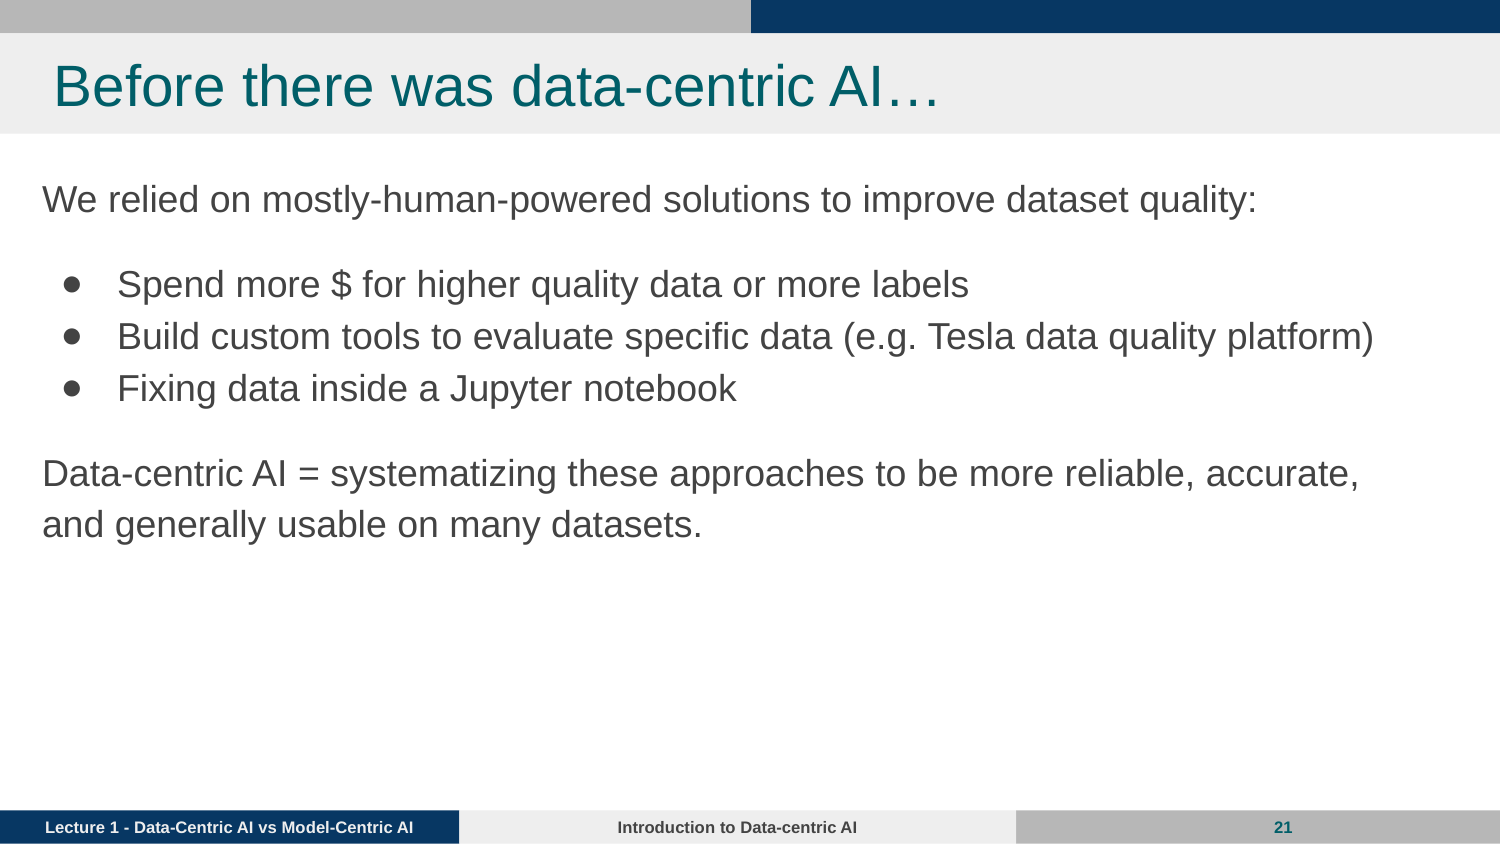

# Before there was data-centric AI…
We relied on mostly-human-powered solutions to improve dataset quality:
Spend more $ for higher quality data or more labels
Build custom tools to evaluate specific data (e.g. Tesla data quality platform)
Fixing data inside a Jupyter notebook
Data-centric AI = systematizing these approaches to be more reliable, accurate, and generally usable on many datasets.
21